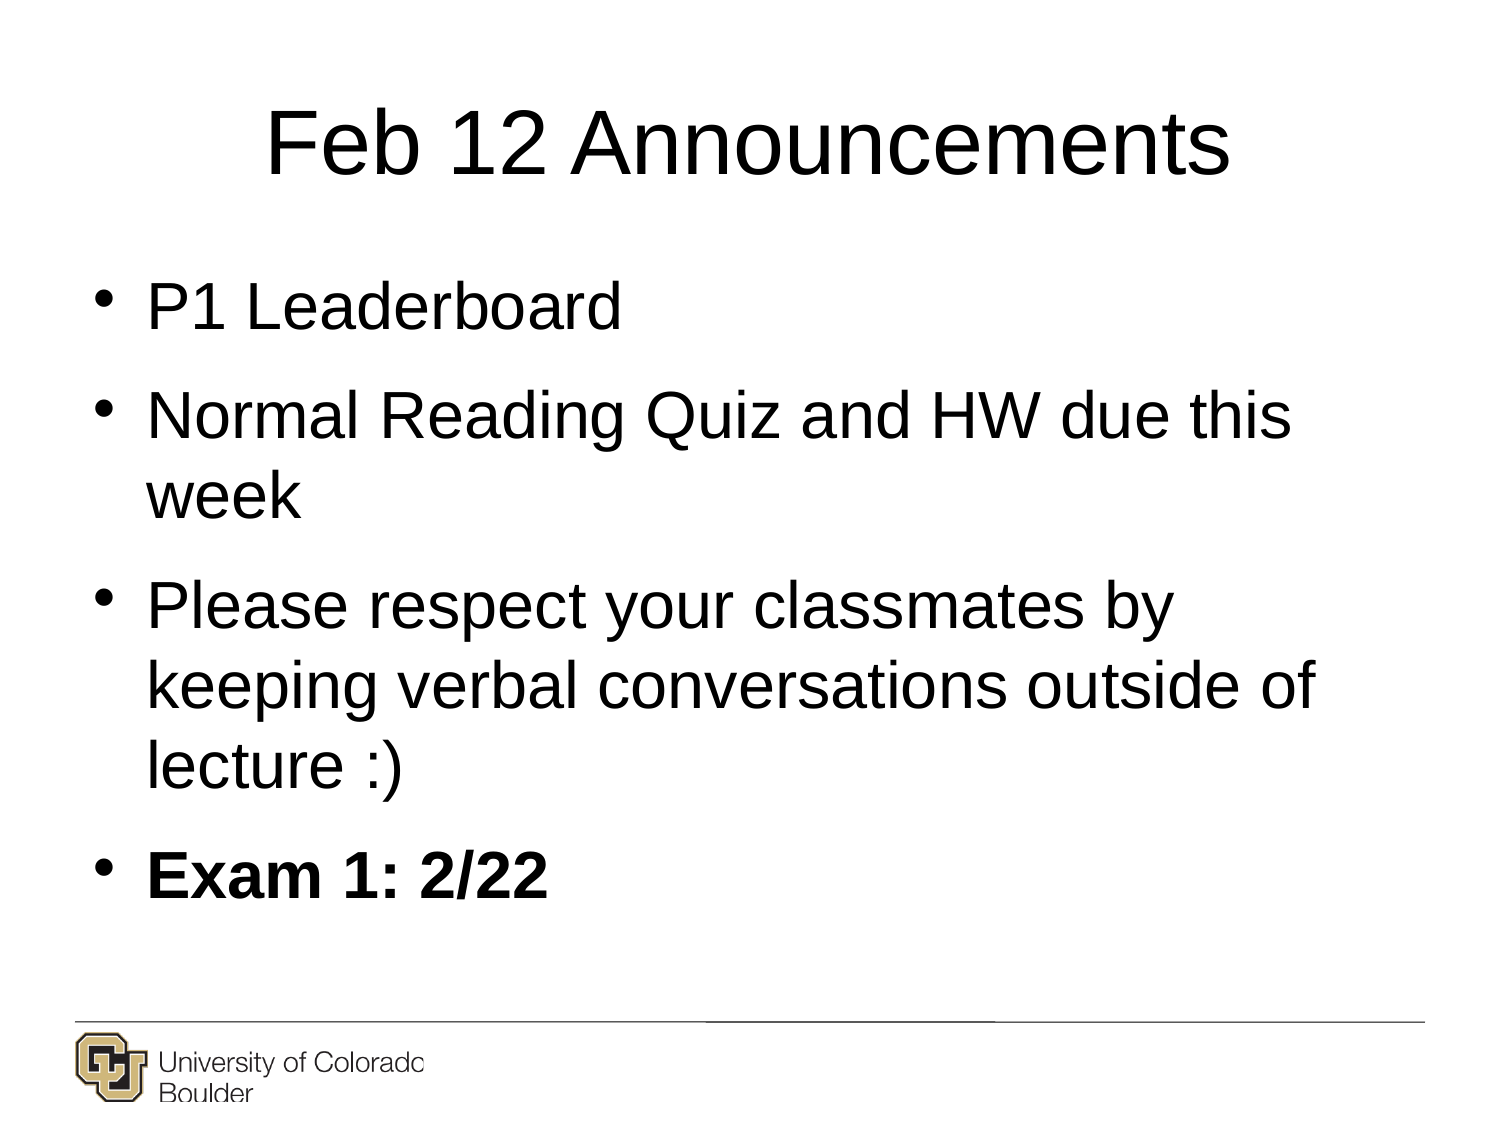

# Feb 12 Announcements
P1 Leaderboard
Normal Reading Quiz and HW due this week
Please respect your classmates by keeping verbal conversations outside of lecture :)
Exam 1: 2/22